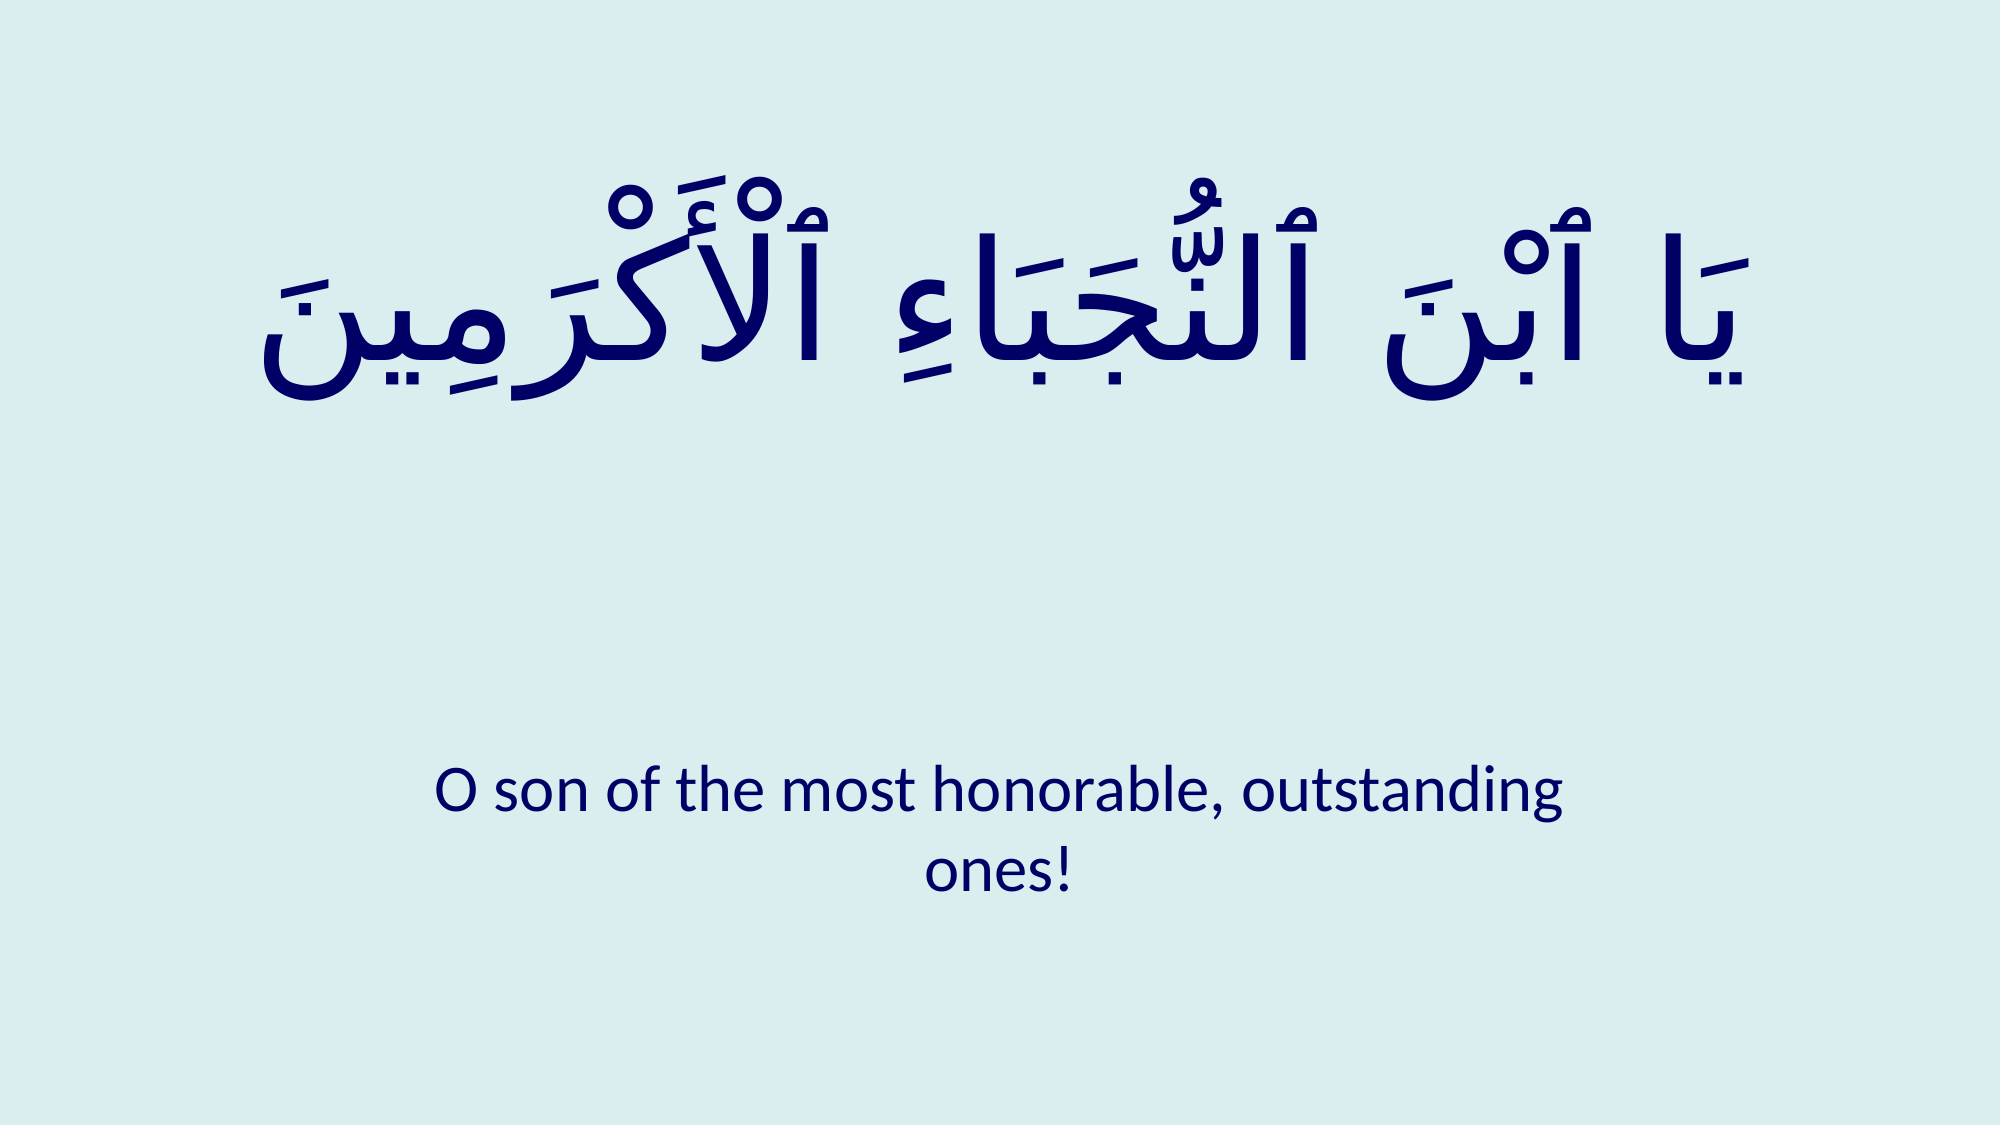

# يَا ٱبْنَ ٱلنُّجَبَاءِ ٱلْأَكْرَمِينَ
O son of the most honorable, outstanding ones!